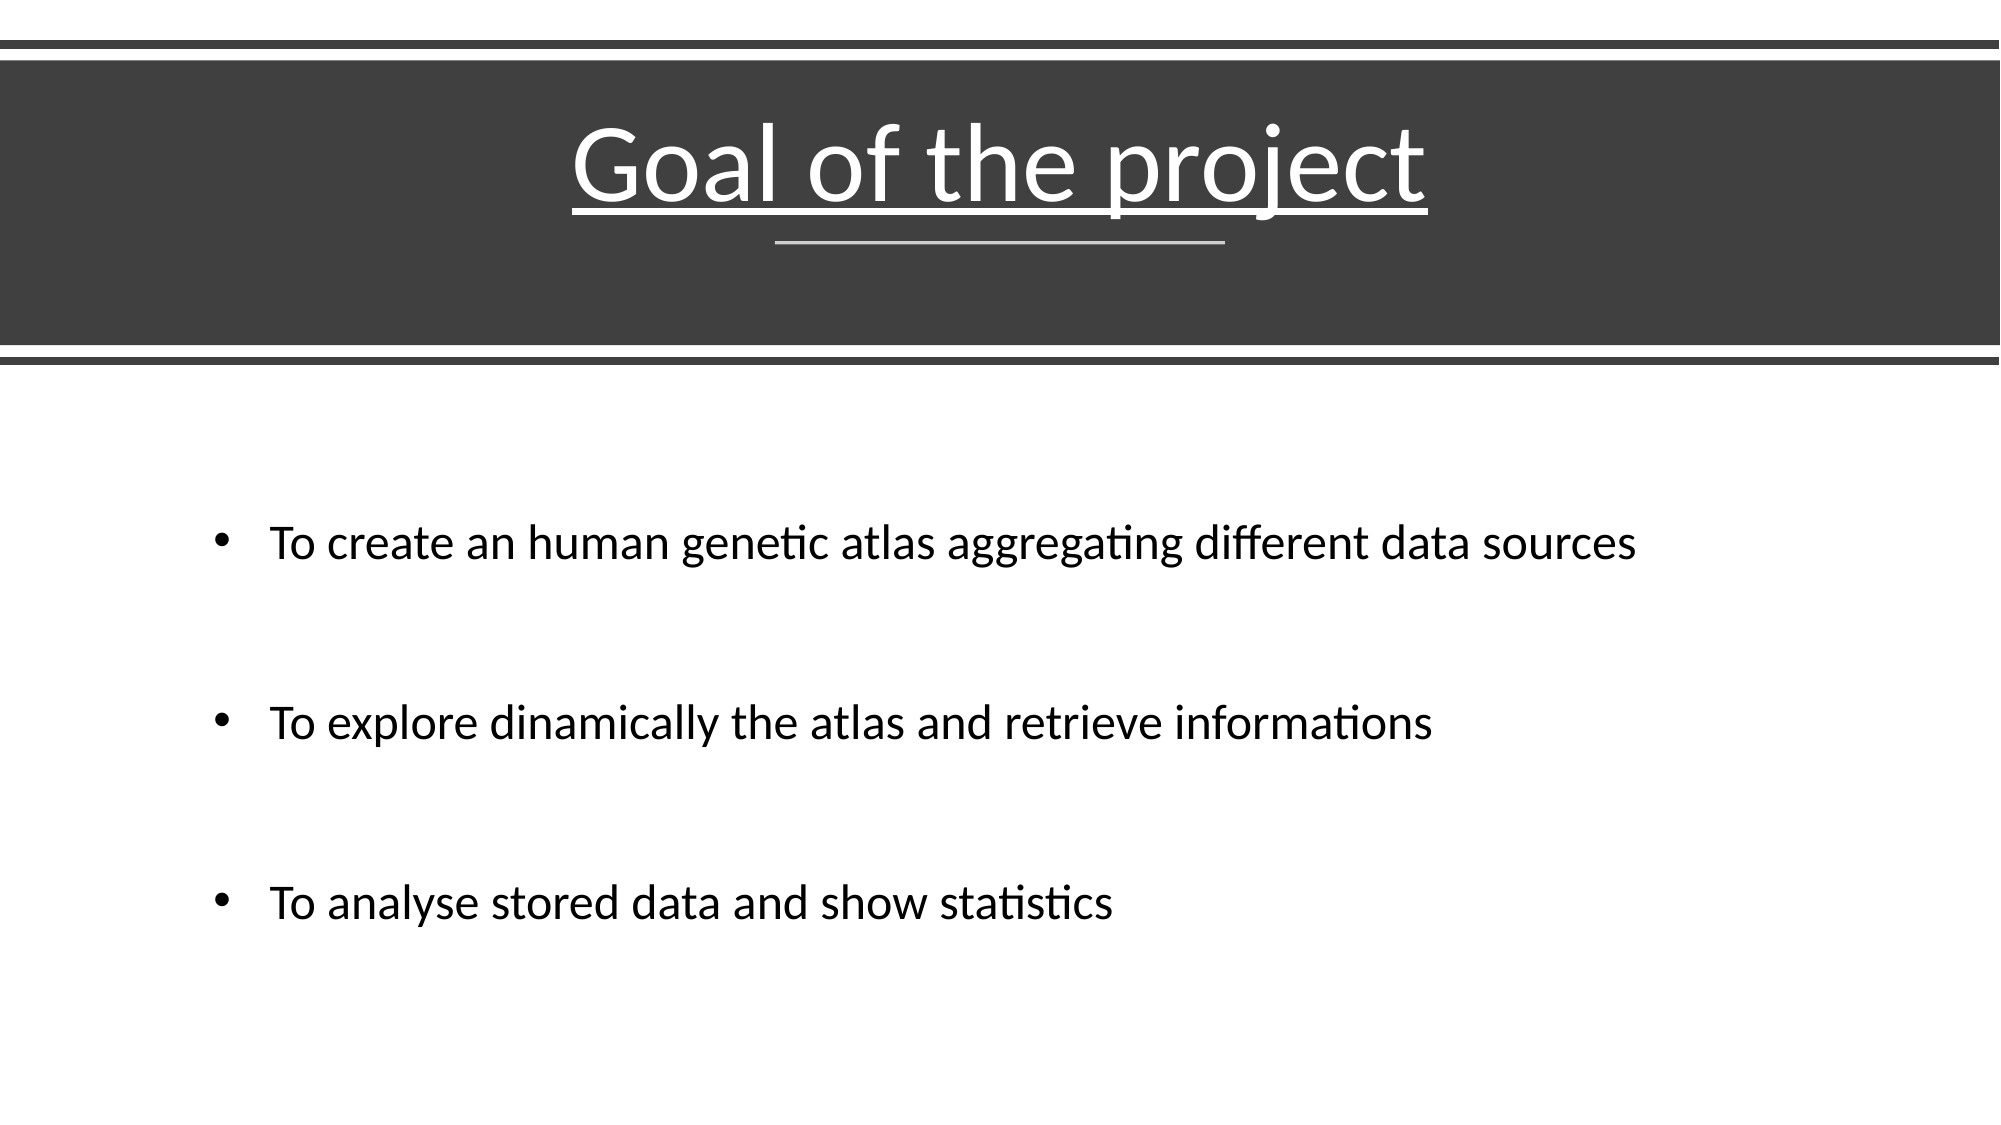

# Goal of the project

To create an human genetic atlas aggregating different data sources

To explore dinamically the atlas and retrieve informations

To analyse stored data and show statistics